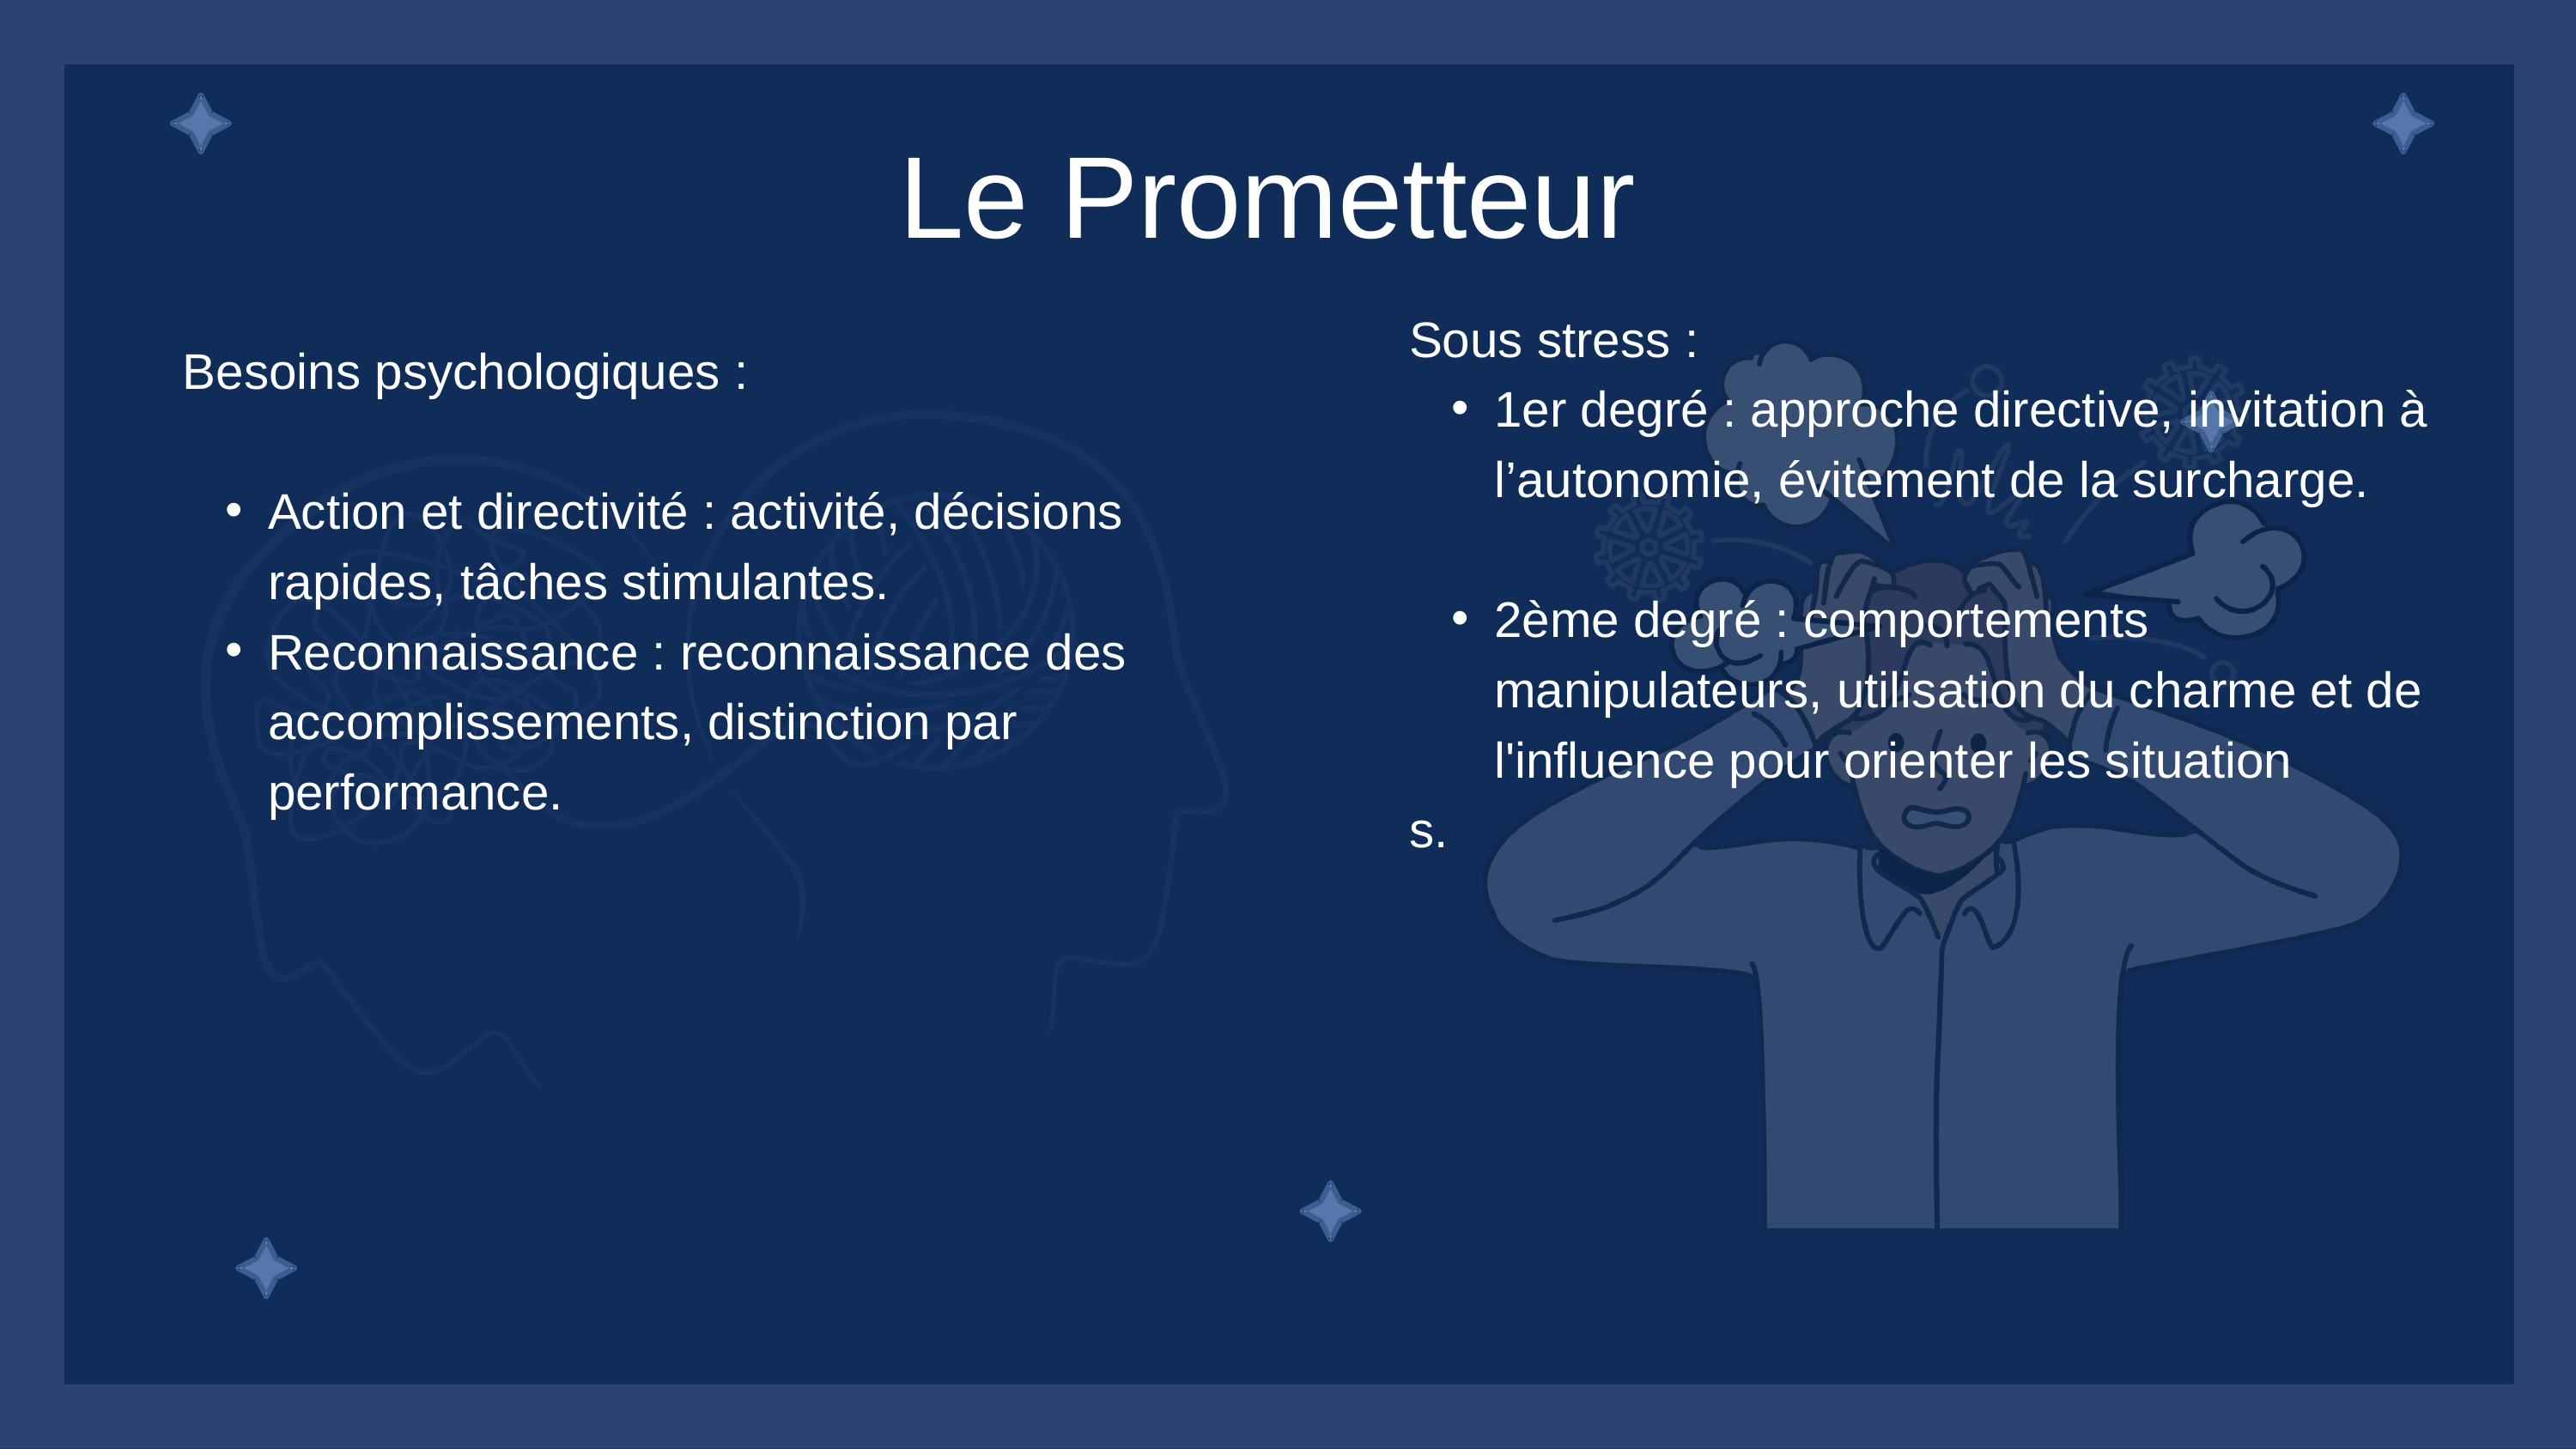

Le Prometteur
Sous stress :
1er degré : approche directive, invitation à l’autonomie, évitement de la surcharge.

2ème degré : comportements manipulateurs, utilisation du charme et de l'influence pour orienter les situation
s.

Besoins psychologiques :

Action et directivité : activité, décisions rapides, tâches stimulantes.
Reconnaissance : reconnaissance des accomplissements, distinction par performance.